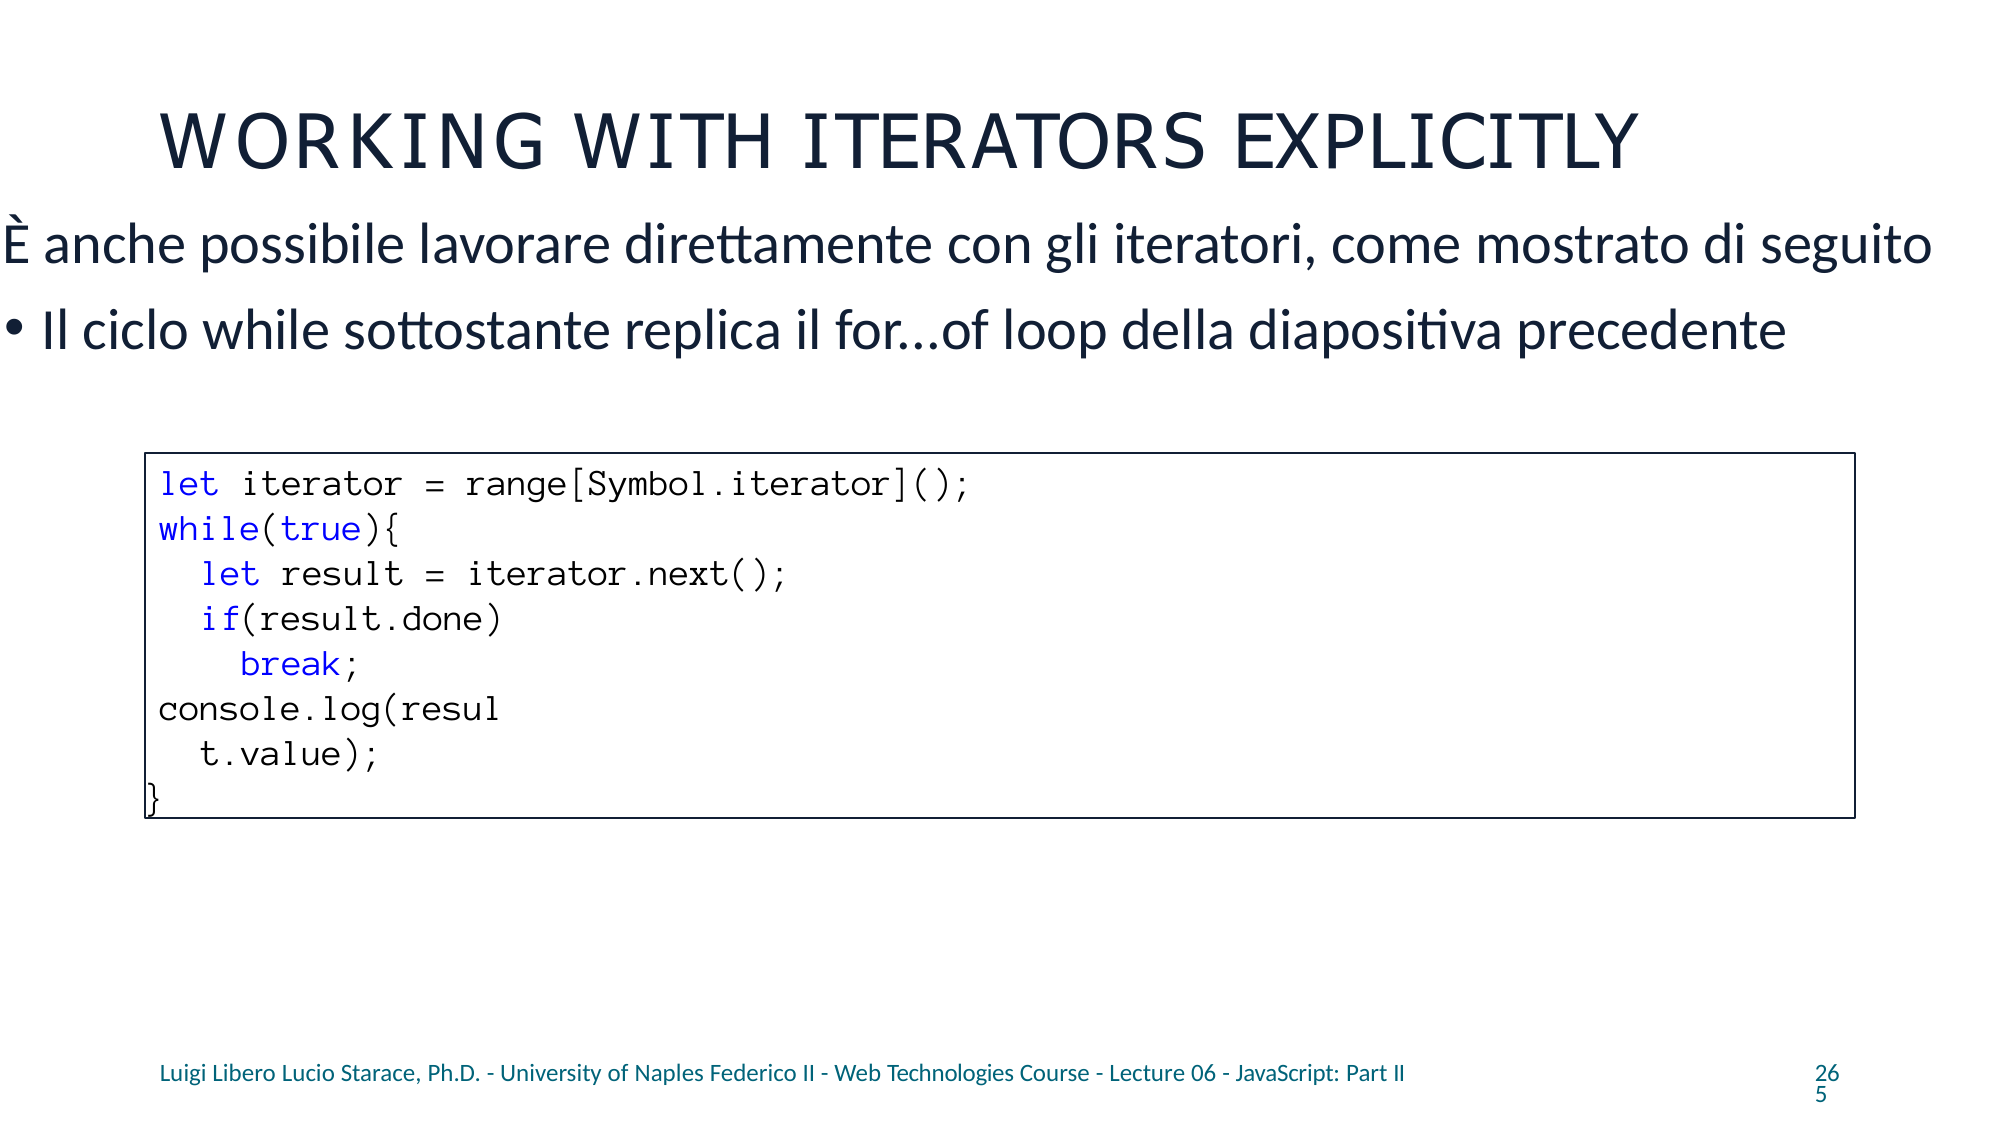

# WORKING WITH ITERATORS EXPLICITLY
È anche possibile lavorare direttamente con gli iteratori, come mostrato di seguito
Il ciclo while sottostante replica il for...of loop della diapositiva precedente
let iterator = range[Symbol.iterator](); while(true){
let result = iterator.next();
if(result.done) break;
console.log(result.value);
}
Luigi Libero Lucio Starace, Ph.D. - University of Naples Federico II - Web Technologies Course - Lecture 06 - JavaScript: Part II
265